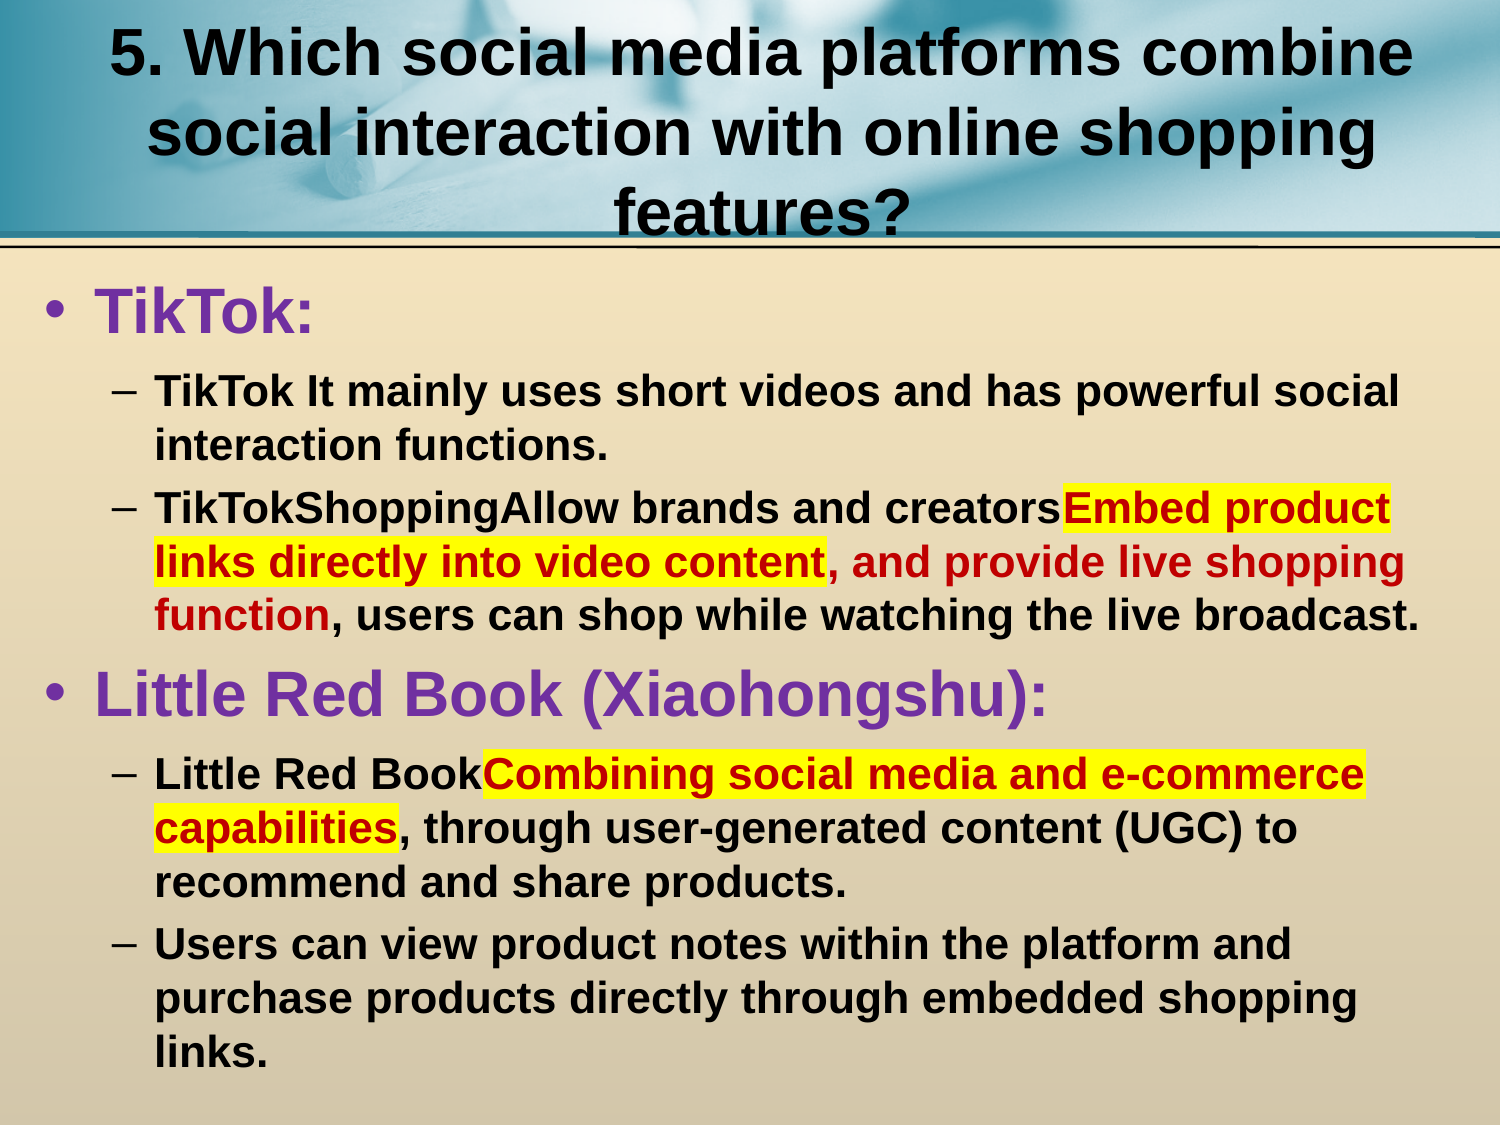

# 5. Which social media platforms combine social interaction with online shopping features?
TikTok:
TikTok It mainly uses short videos and has powerful social interaction functions.
TikTokShoppingAllow brands and creatorsEmbed product links directly into video content, and provide live shopping function, users can shop while watching the live broadcast.
Little Red Book (Xiaohongshu):
Little Red BookCombining social media and e-commerce capabilities, through user-generated content (UGC) to recommend and share products.
Users can view product notes within the platform and purchase products directly through embedded shopping links.